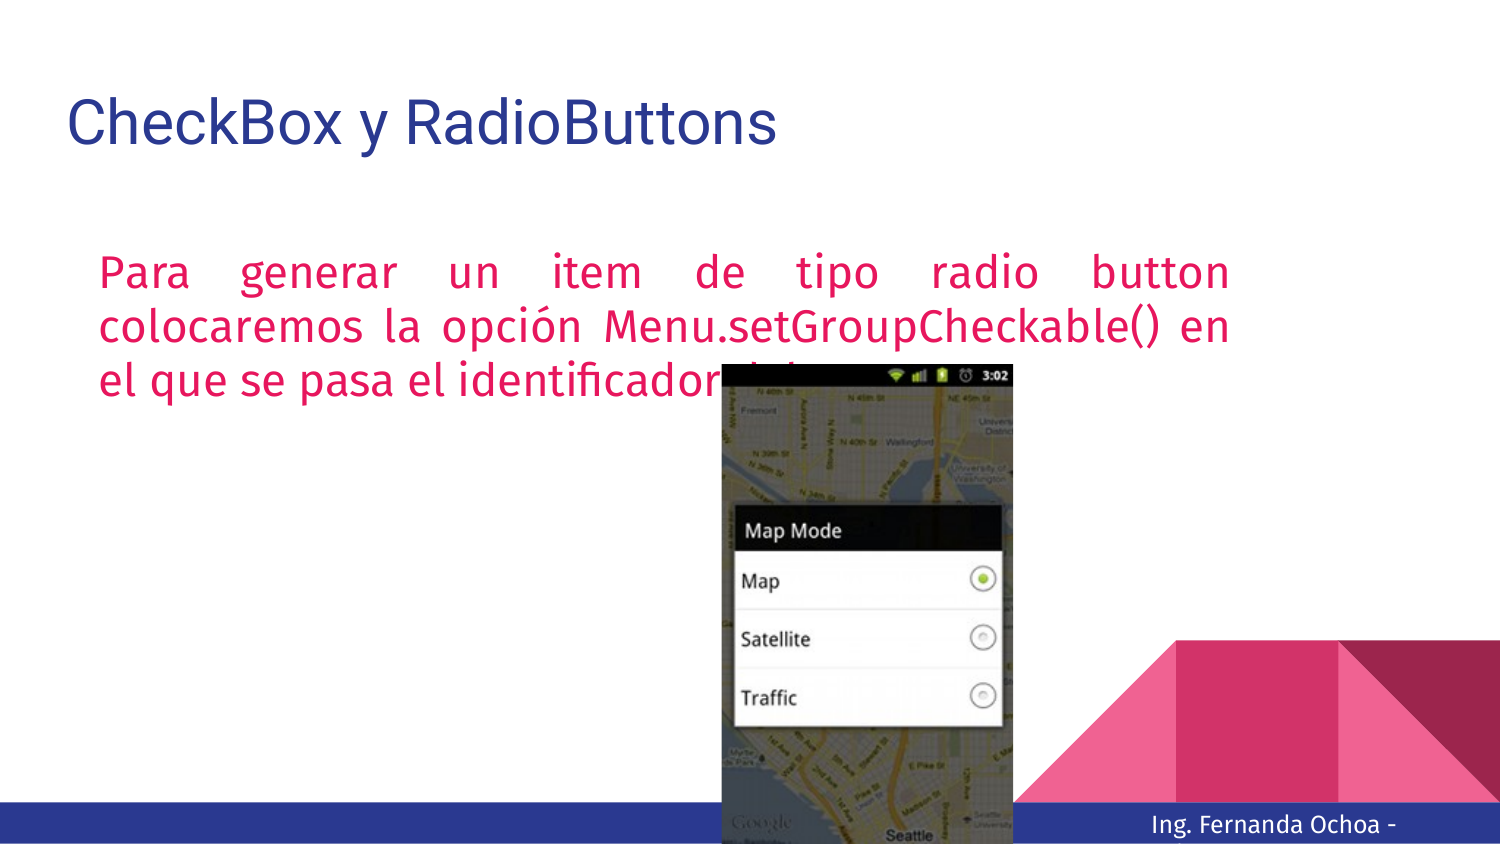

# CheckBox y RadioButtons
Para generar un item de tipo radio button colocaremos la opción Menu.setGroupCheckable() en el que se pasa el identificador del grupo

Ing. Fernanda Ochoa - @imonsh